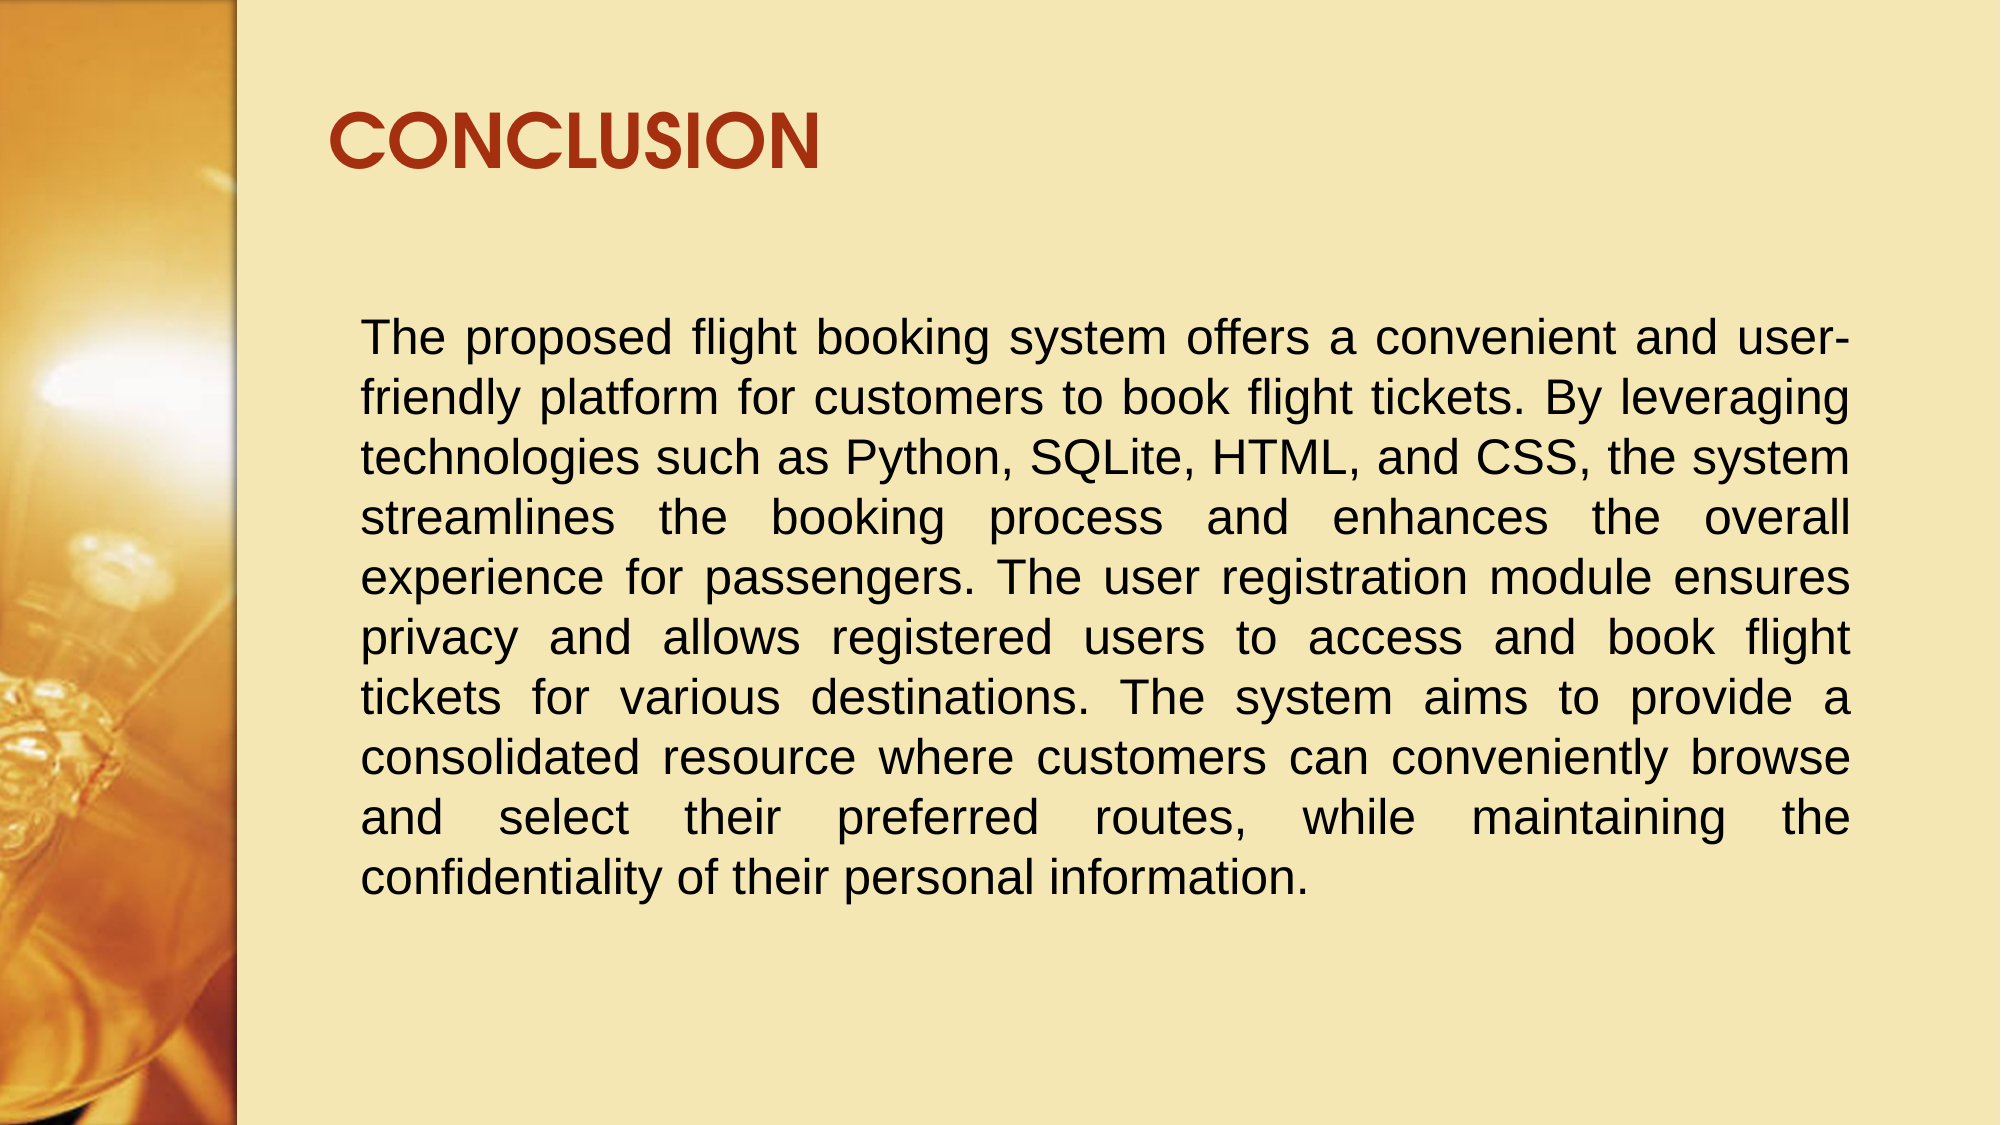

# CONCLUSION
The proposed flight booking system offers a convenient and user-friendly platform for customers to book flight tickets. By leveraging technologies such as Python, SQLite, HTML, and CSS, the system streamlines the booking process and enhances the overall experience for passengers. The user registration module ensures privacy and allows registered users to access and book flight tickets for various destinations. The system aims to provide a consolidated resource where customers can conveniently browse and select their preferred routes, while maintaining the confidentiality of their personal information.